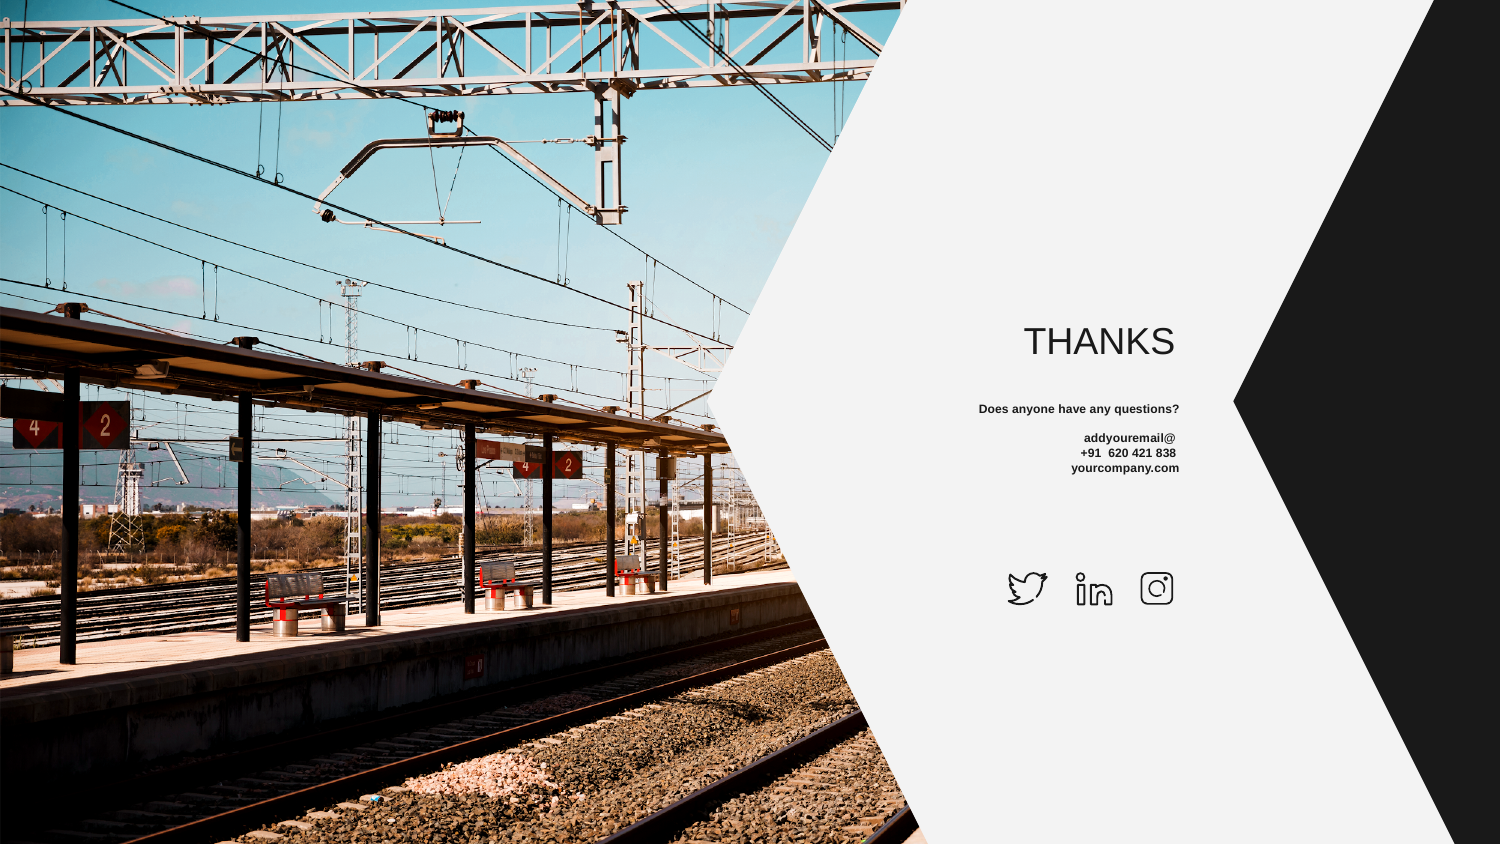

# THANKS
Does anyone have any questions?

addyouremail@
+91  620 421 838
yourcompany.com